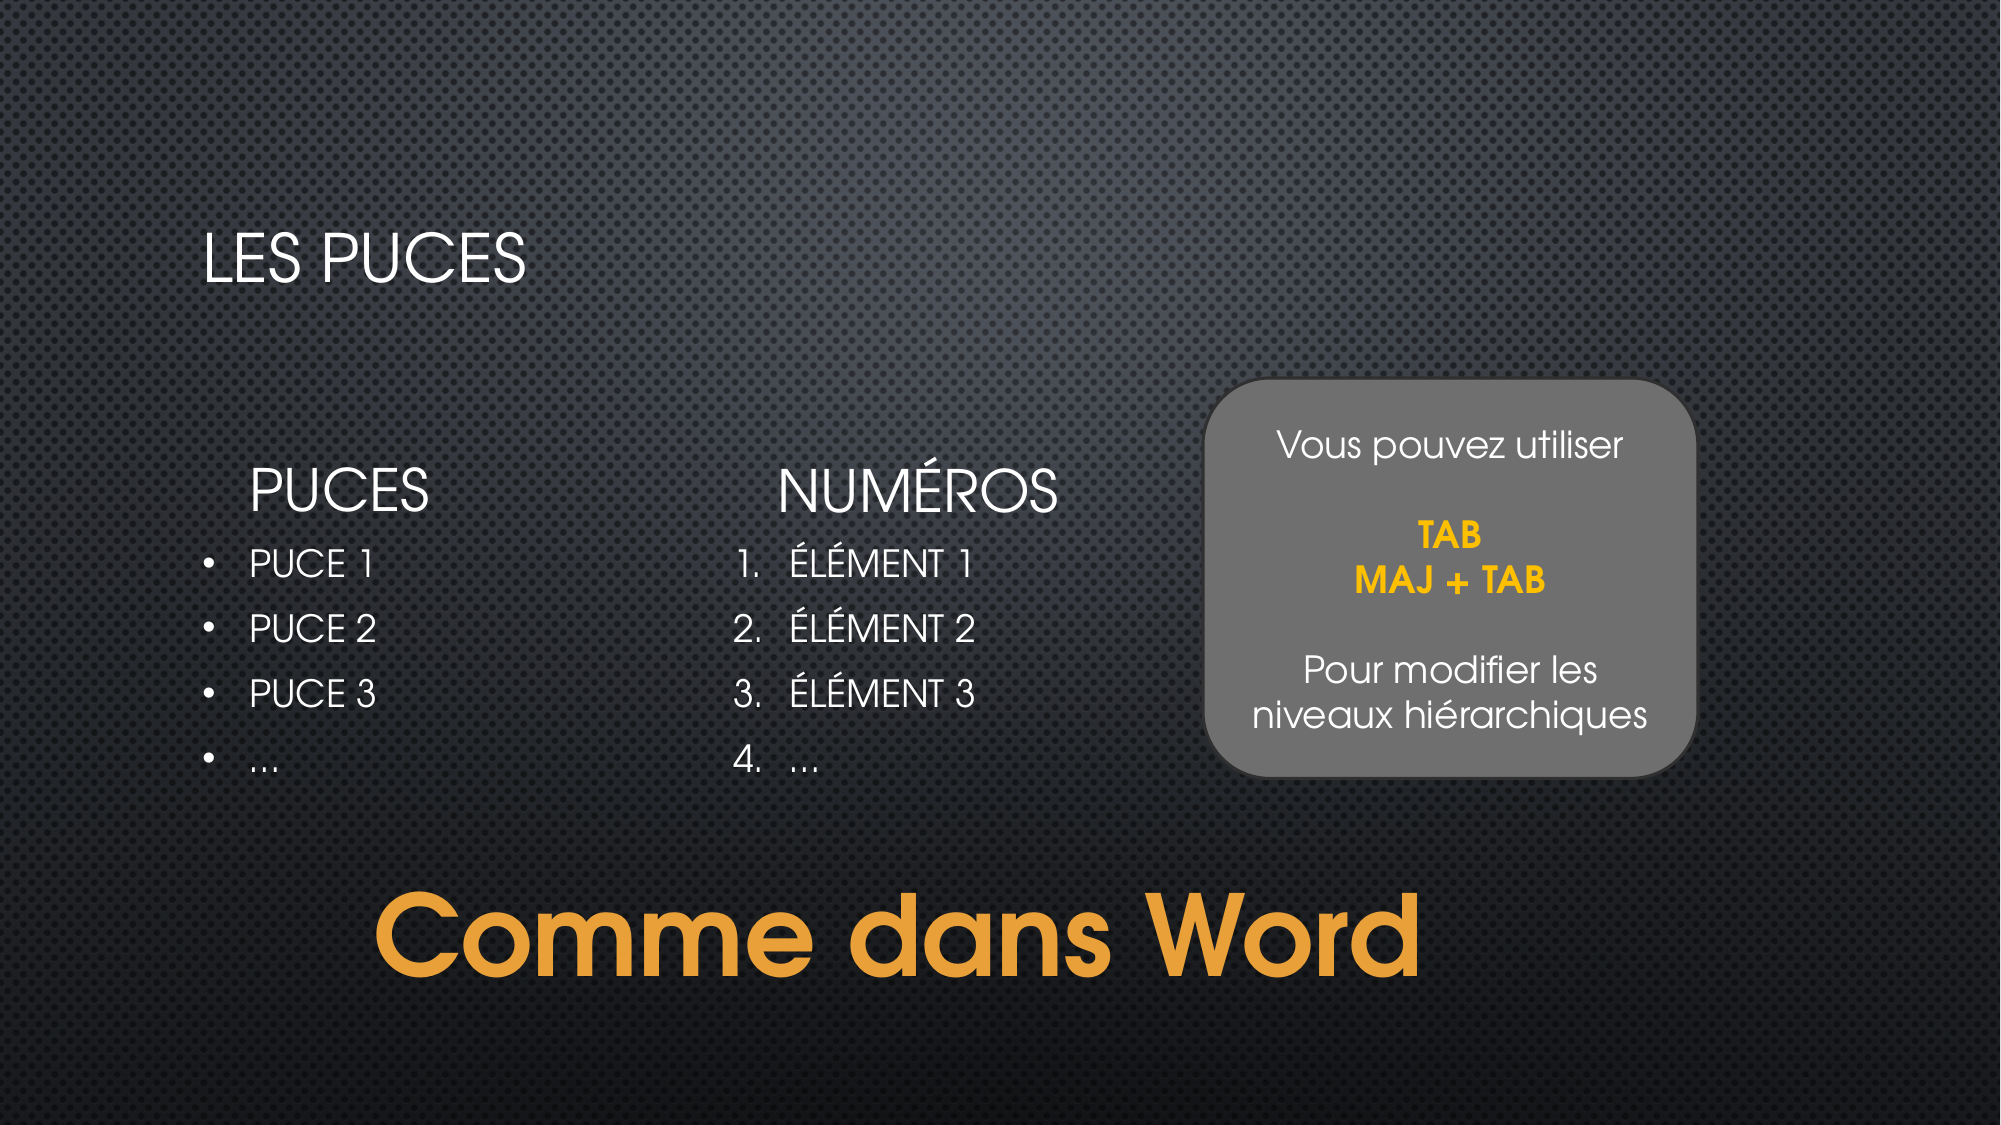

# Les puces
Vous pouvez utiliser

TAB
MAJ + TAB

Pour modifier les niveaux hiérarchiques
Puces
Numéros
Puce 1
Puce 2
Puce 3
…
Élément 1
Élément 2
Élément 3
…
Comme dans Word